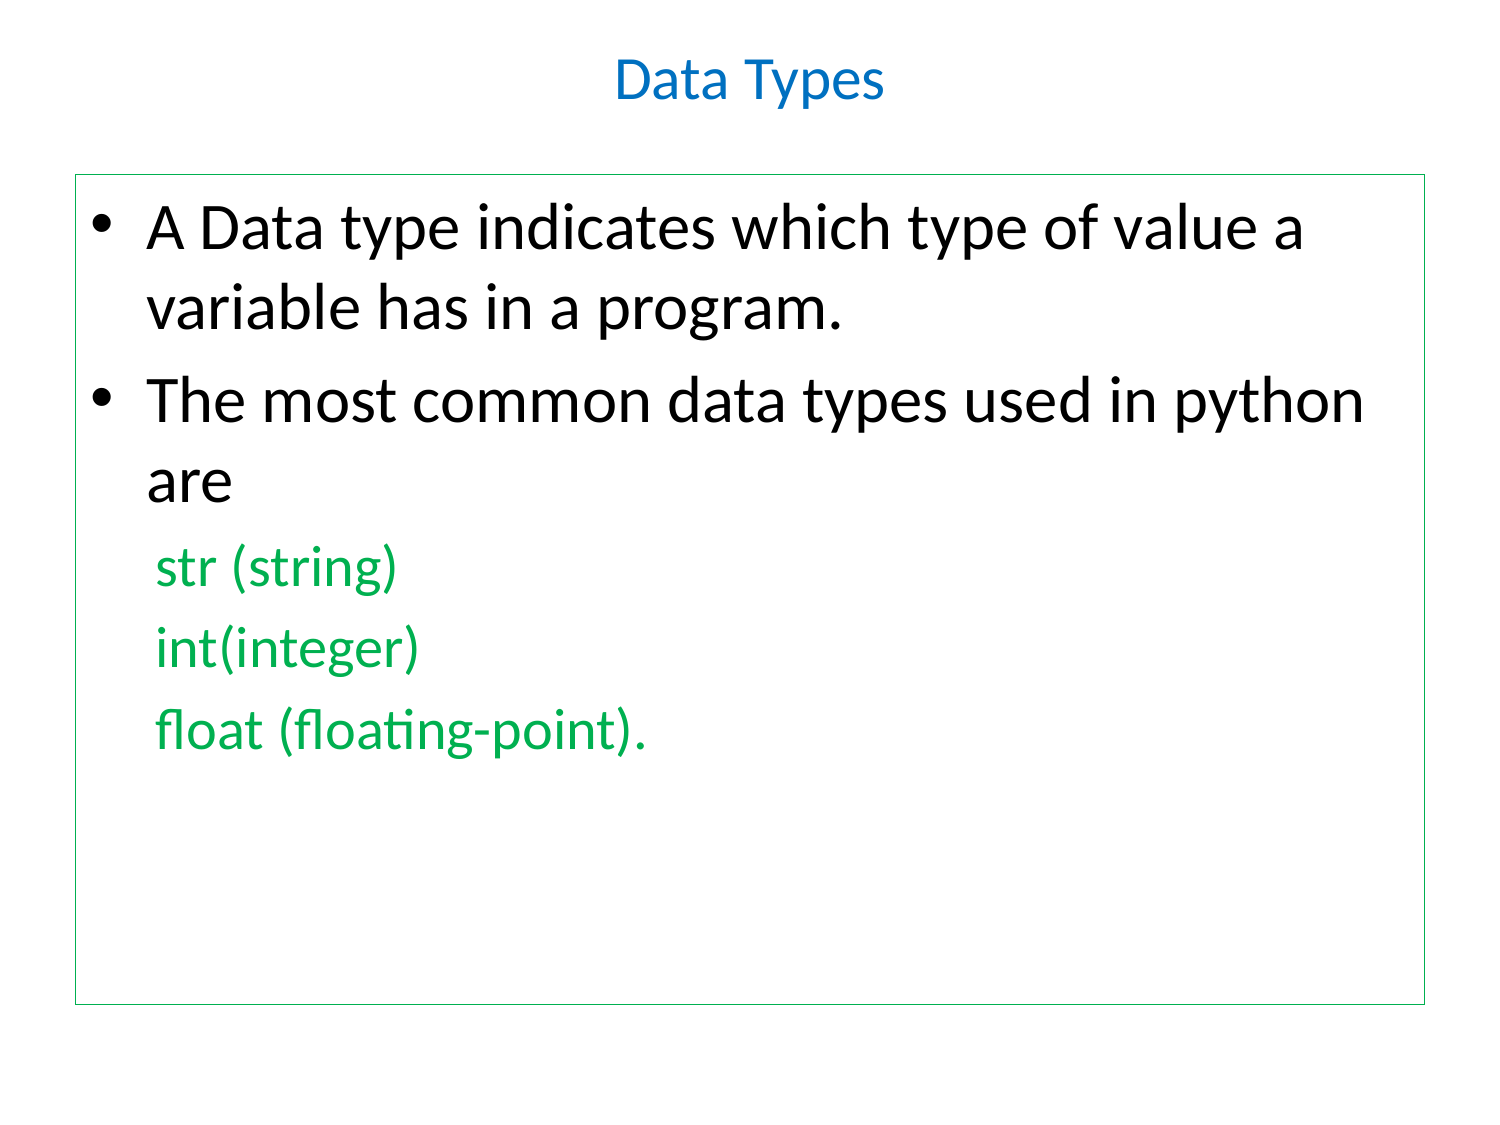

# Data Types
A Data type indicates which type of value a variable has in a program.
The most common data types used in python are
str (string)
int(integer)
float (floating-point).